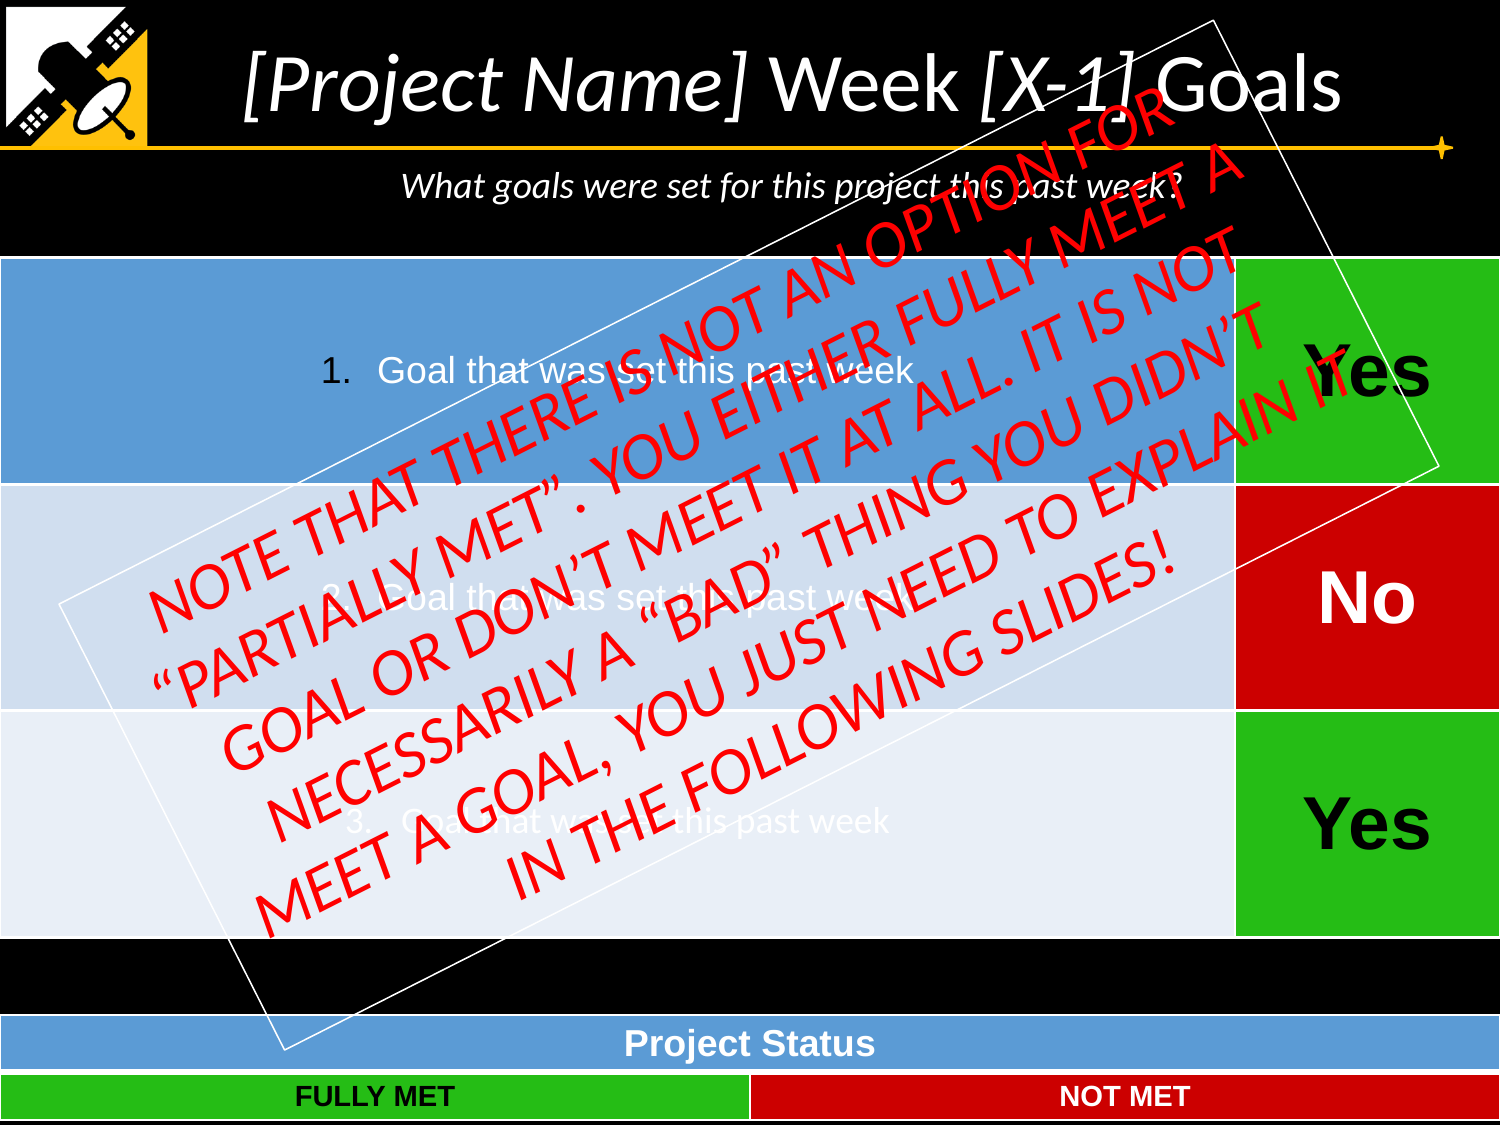

[Project Name] Week [X-1] Goals
What goals were set for this project this past week?
| Goal that was set this past week | Yes |
| --- | --- |
| Goal that was set this past week | No |
| Goal that was set this past week | Yes |
NOTE THAT THERE IS NOT AN OPTION FOR “PARTIALLY MET”. YOU EITHER FULLY MEET A GOAL OR DON’T MEET IT AT ALL. IT IS NOT NECESSARILY A “BAD” THING YOU DIDN’T MEET A GOAL, YOU JUST NEED TO EXPLAIN IT IN THE FOLLOWING SLIDES!
| Project Status |  |
| --- | --- |
| FULLY MET | NOT MET |